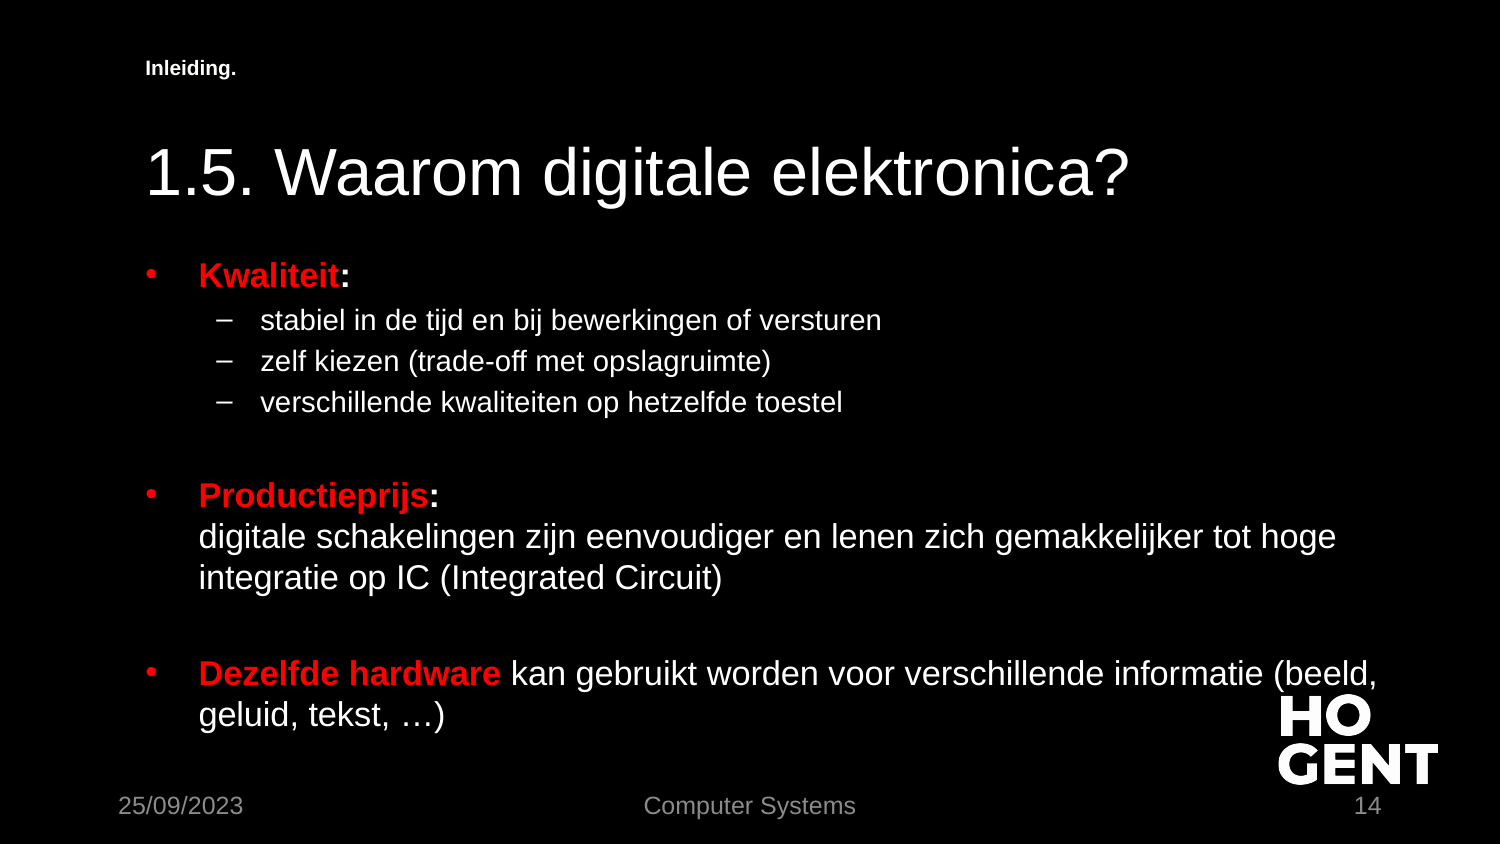

Inleiding.
# 1.5. Waarom digitale elektronica?
Kwaliteit:
stabiel in de tijd en bij bewerkingen of versturen​
zelf kiezen (trade-off met opslagruimte)​
verschillende kwaliteiten op hetzelfde toestel​

Productieprijs:
digitale schakelingen zijn eenvoudiger en lenen zich gemakkelijker tot hoge integratie op IC (Integrated Circuit)​​

Dezelfde hardware kan gebruikt worden voor verschillende informatie (beeld, geluid, tekst, …)

25/09/2023
Computer Systems
14